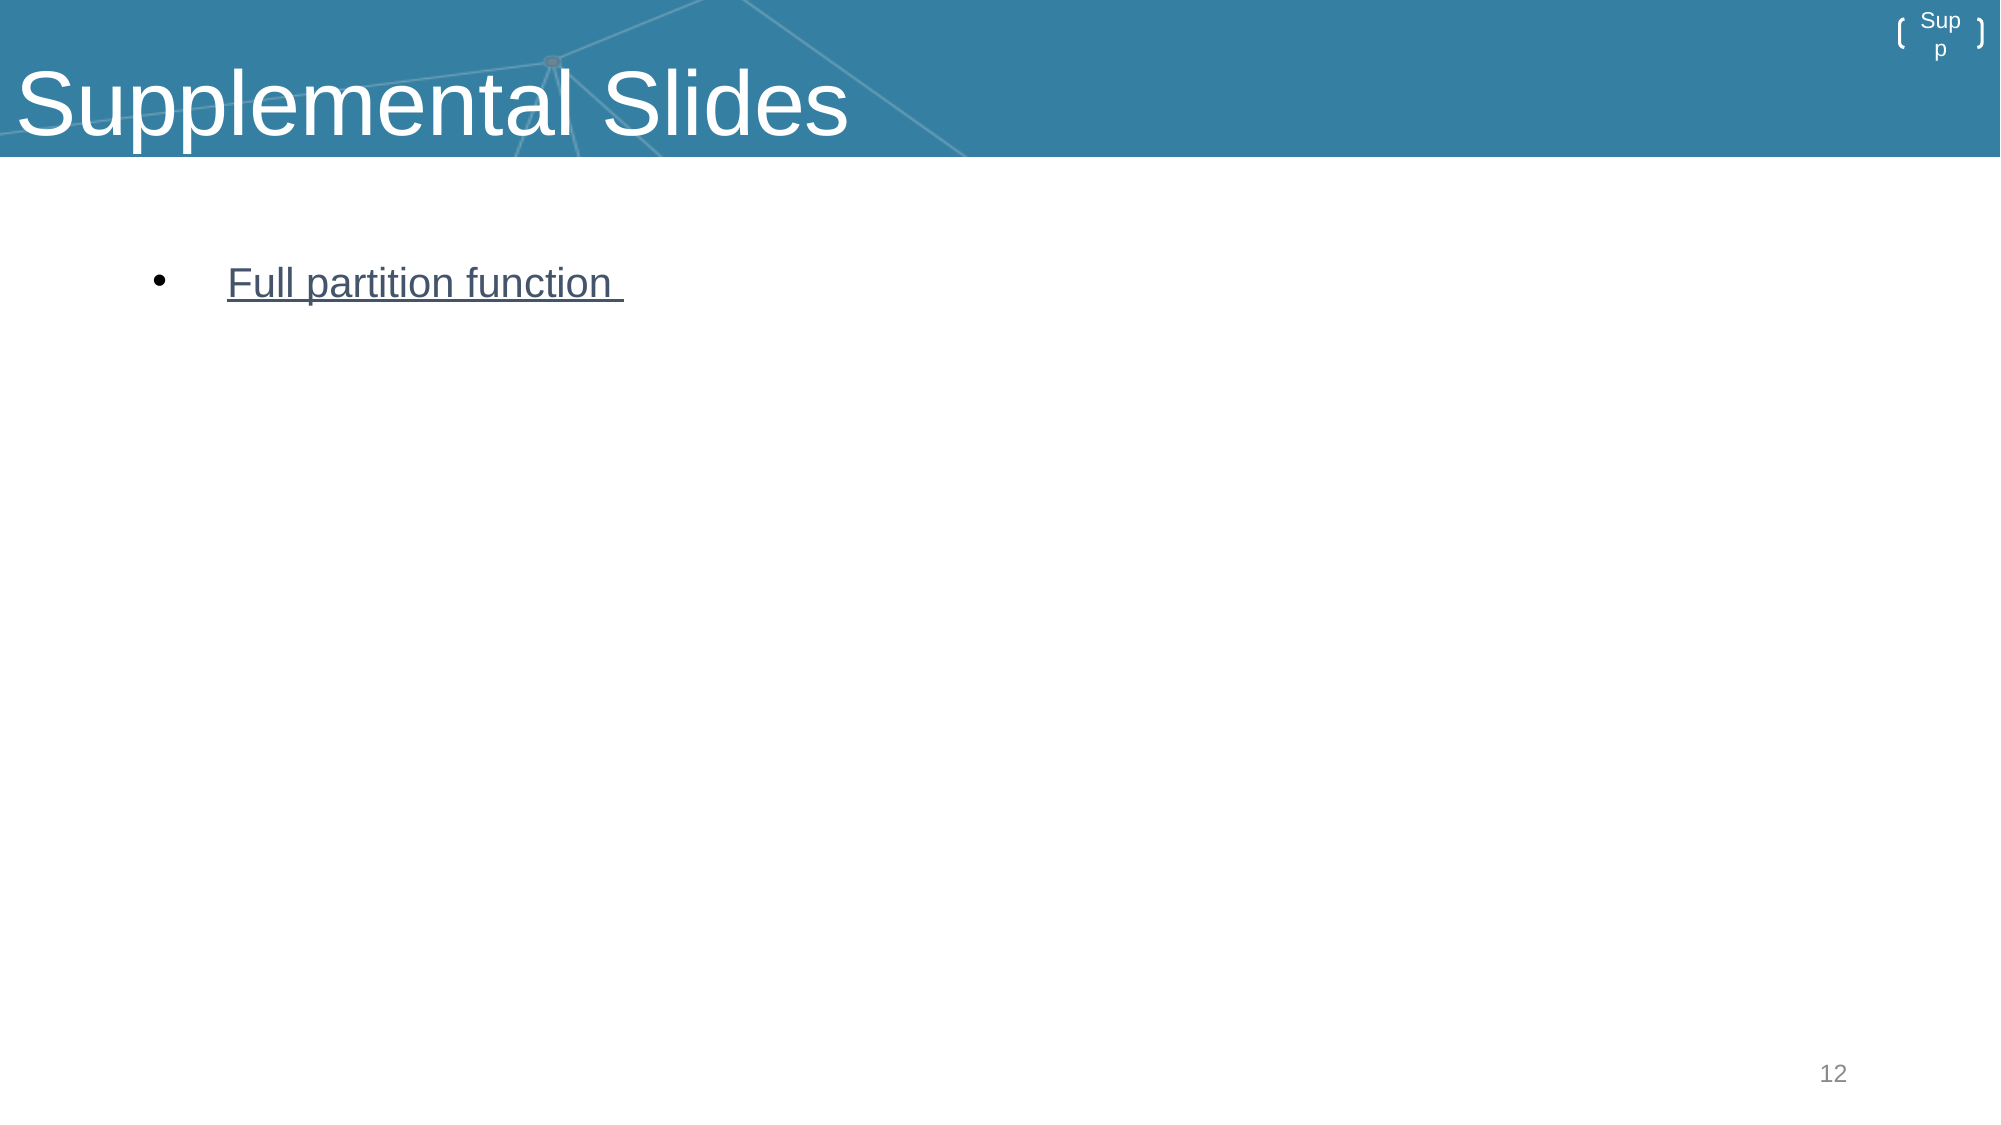

# Supplemental Slides
Full partition function

12